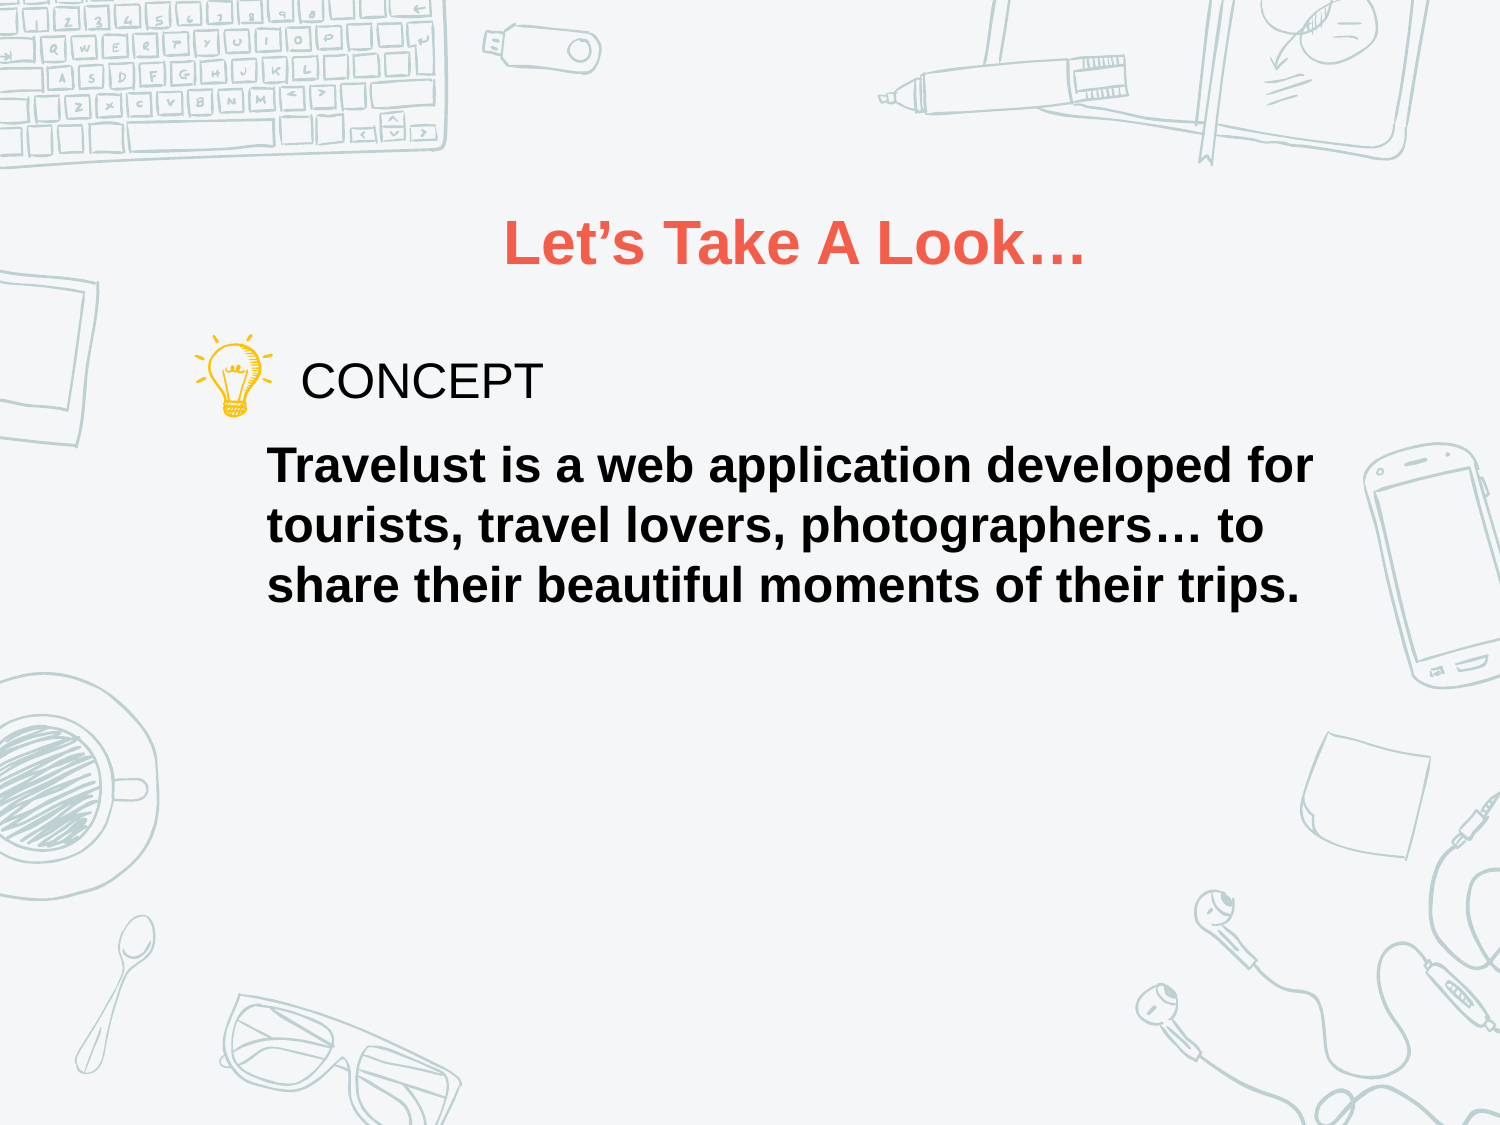

# Let’s Take A Look…

CONCEPT
Travelust is a web application developed for tourists, travel lovers, photographers… to share their beautiful moments of their trips.